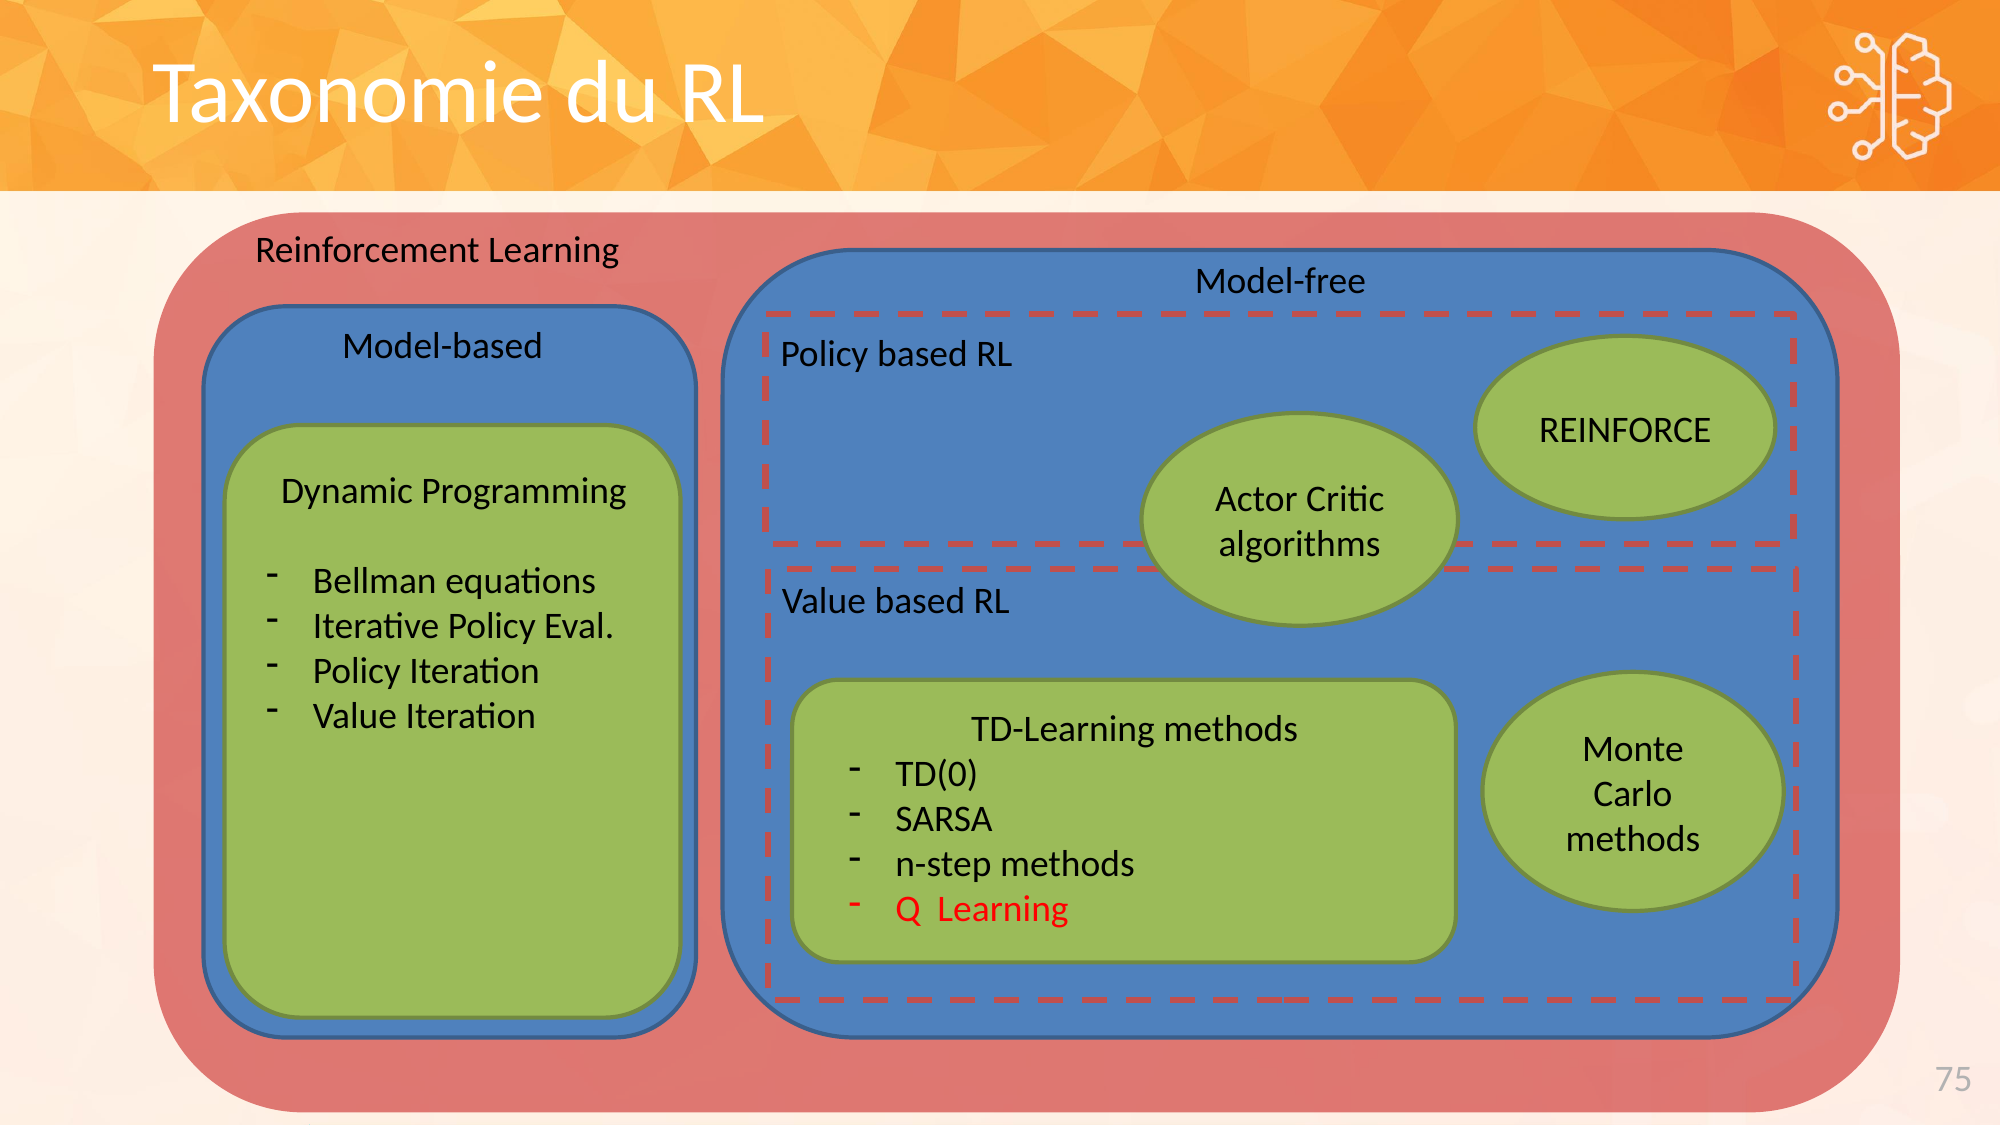

Taxonomie du RL

Reinforcement Learning
Model-free

iza

Model-based
Policy based RL
#

REINFORCE
Actor Critic algorithms

Dynamic Programming

Bellman equations
Iterative Policy Eval.
Policy Iteration
Value Iteration

Value based RL
Monte Carlo methods

TD-Learning methods
TD(0)
SARSA
n-step methods
Q  Learning
75